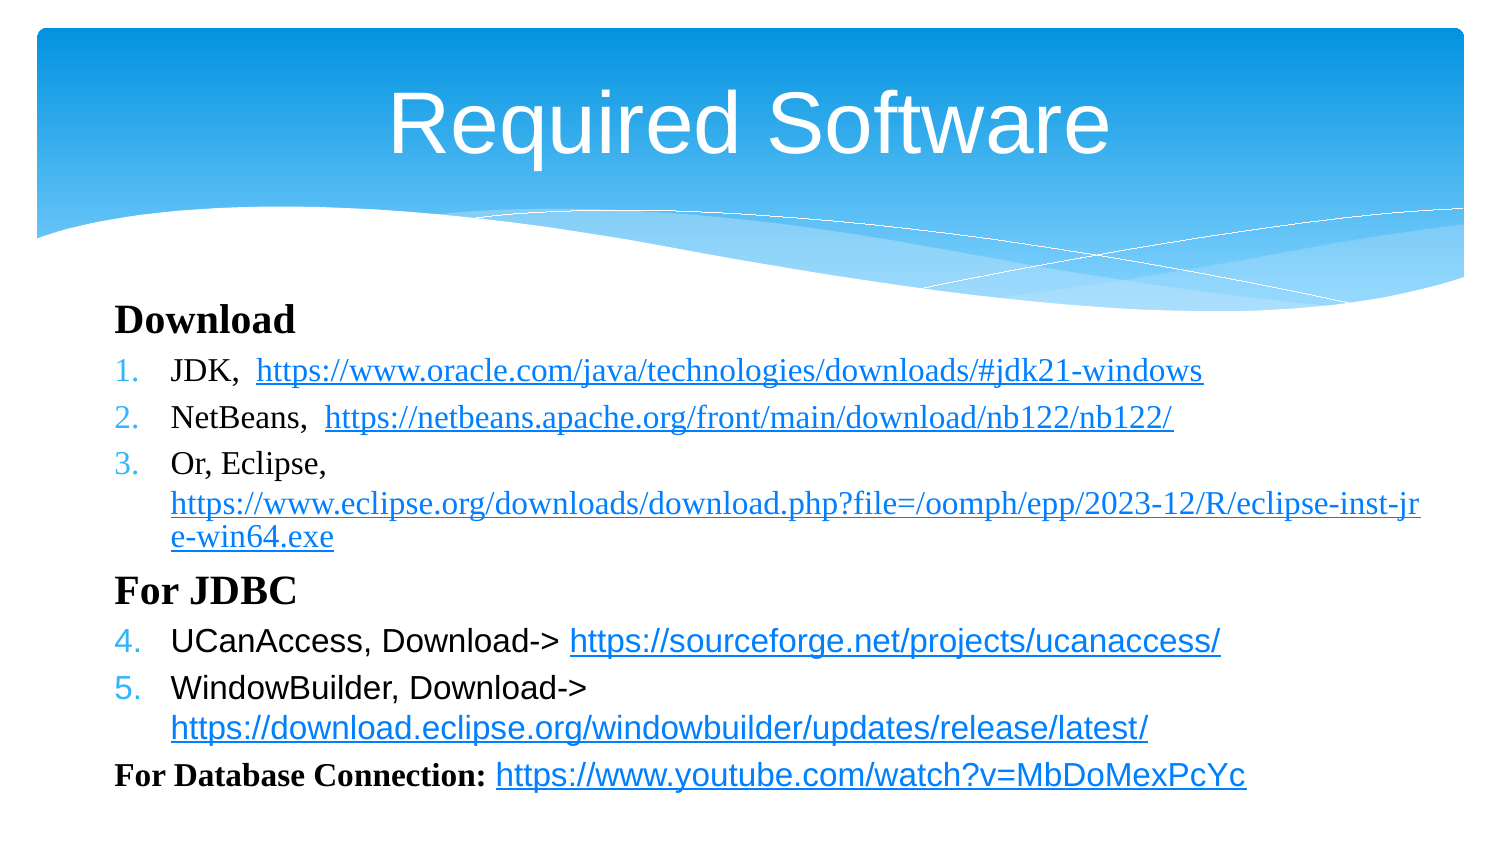

# Required Software
Download
JDK,  https://www.oracle.com/java/technologies/downloads/#jdk21-windows
NetBeans,  https://netbeans.apache.org/front/main/download/nb122/nb122/
Or, Eclipse,  https://www.eclipse.org/downloads/download.php?file=/oomph/epp/2023-12/R/eclipse-inst-jre-win64.exe
For JDBC
UCanAccess, Download-> https://sourceforge.net/projects/ucanaccess/
WindowBuilder, Download-> https://download.eclipse.org/windowbuilder/updates/release/latest/
For Database Connection: https://www.youtube.com/watch?v=MbDoMexPcYc